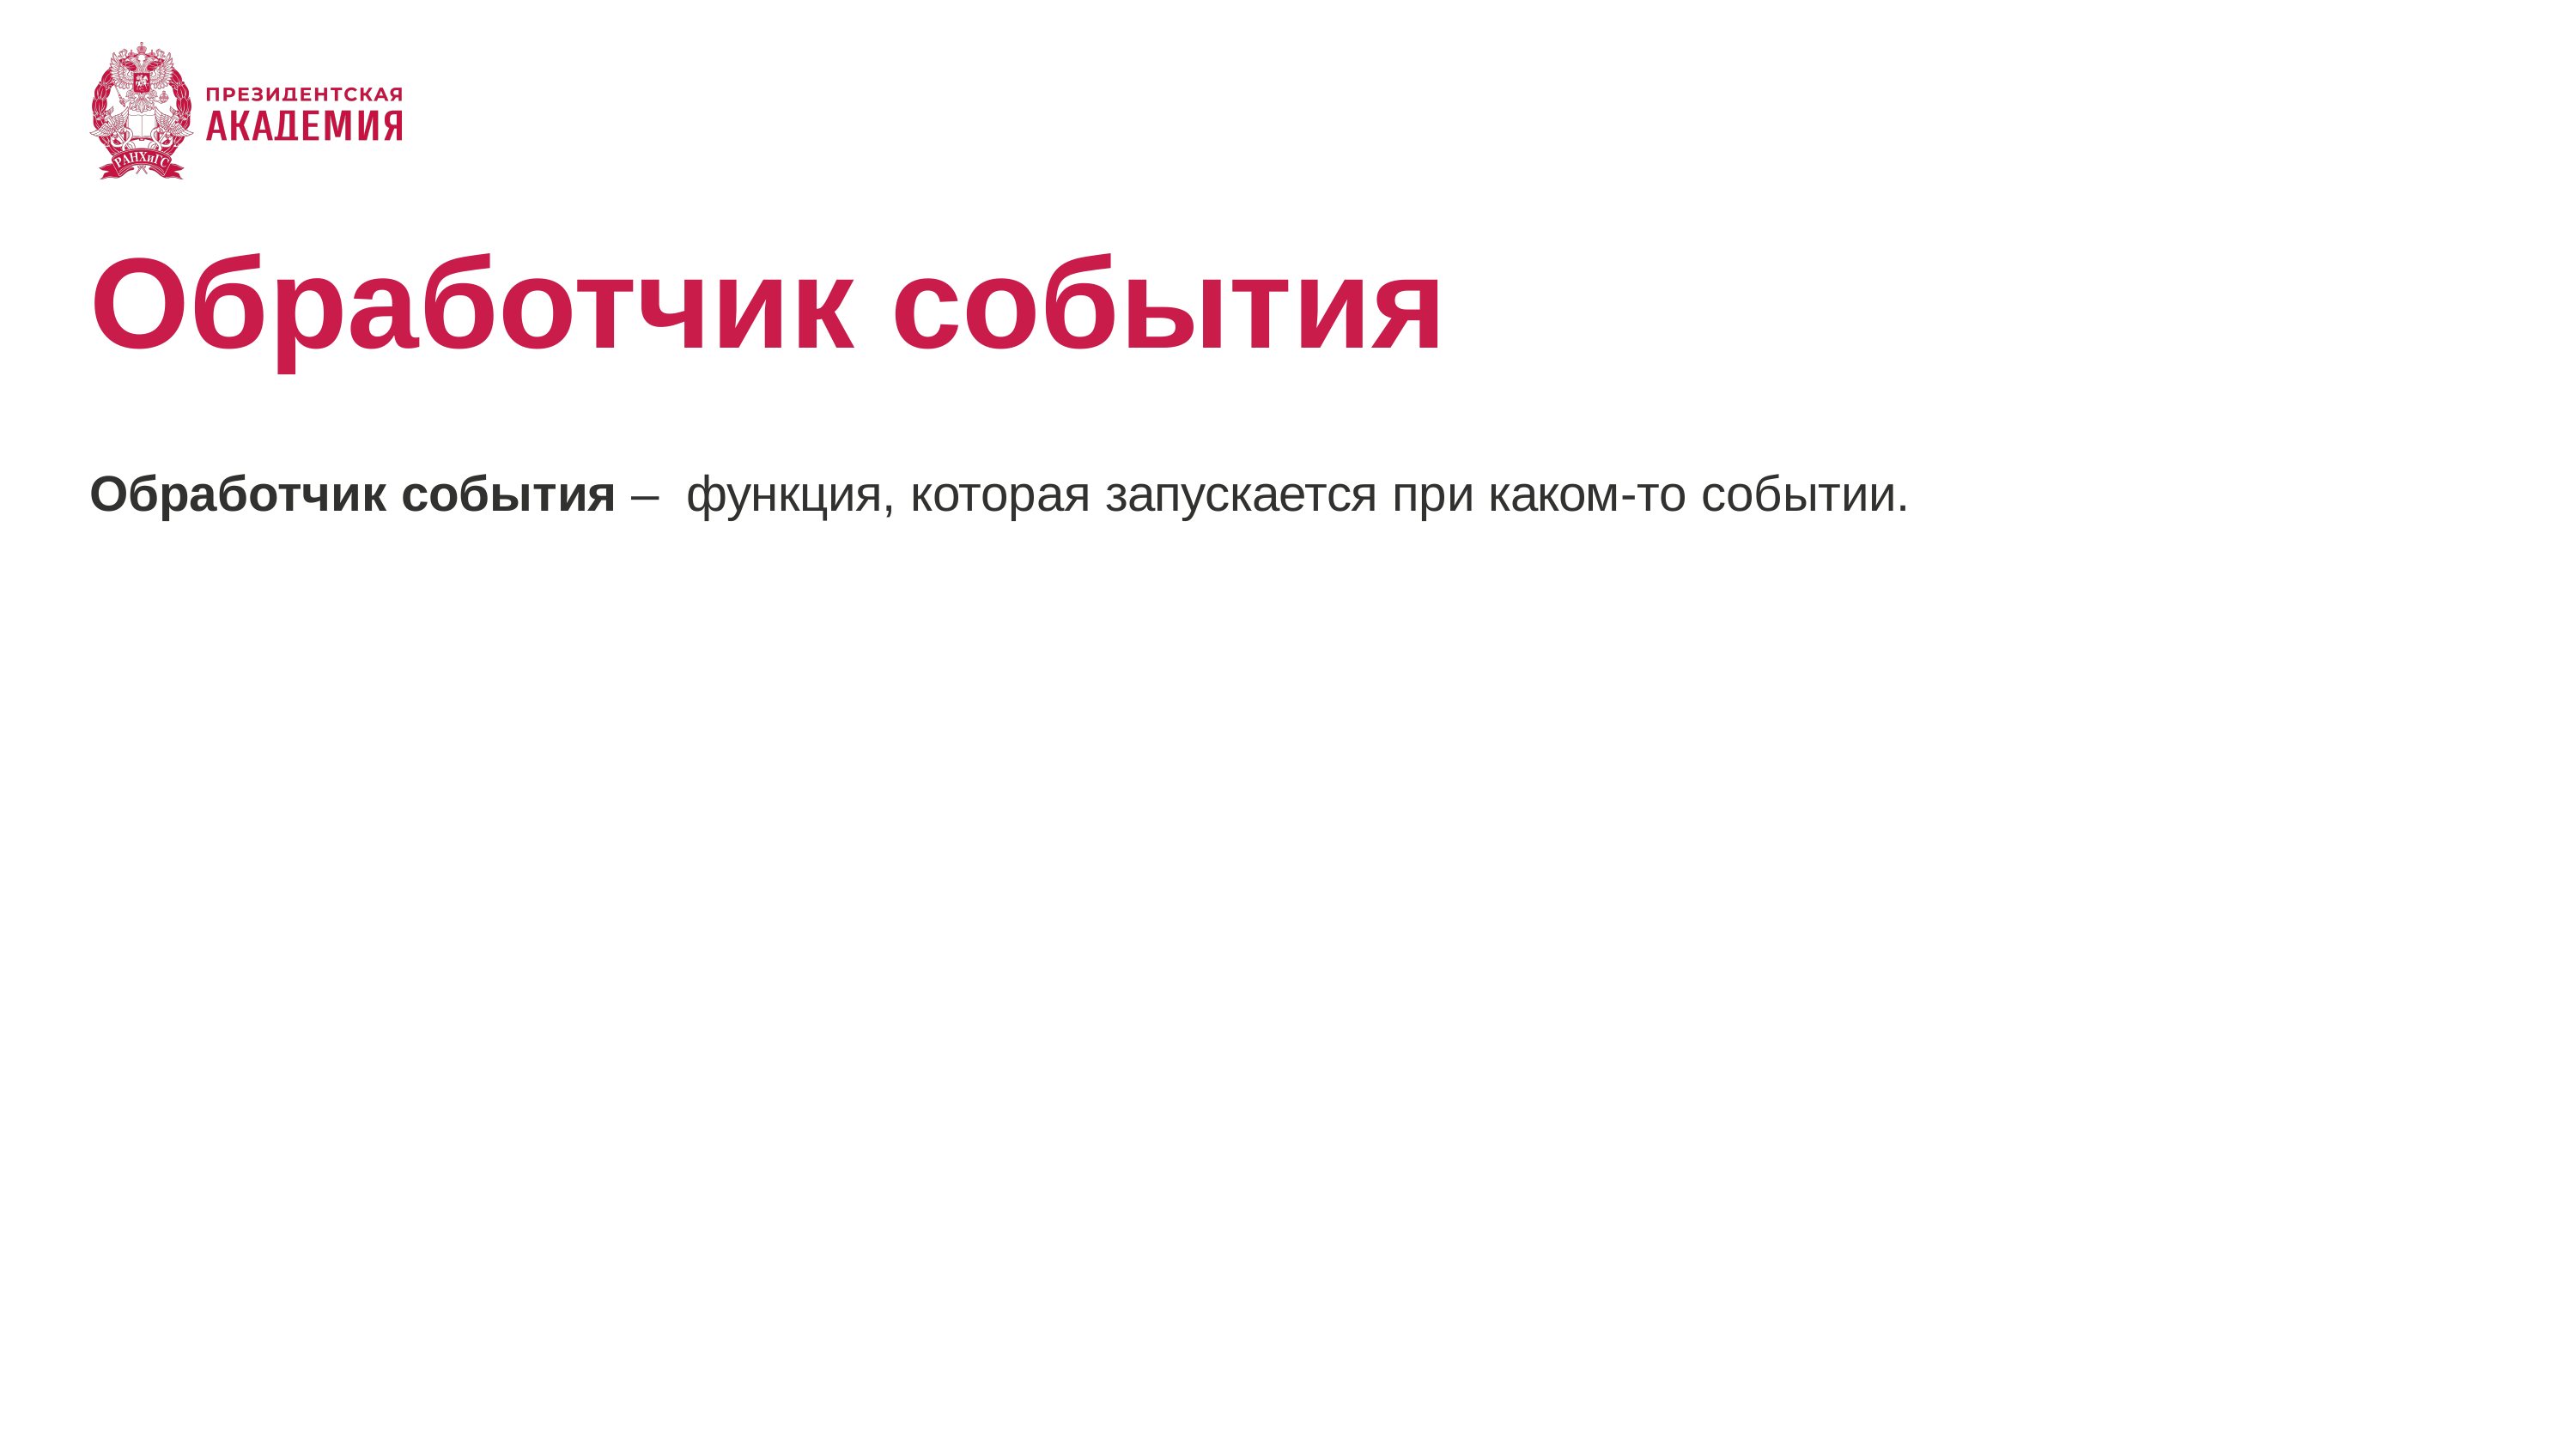

# Обработчик события
Обработчик события – функция, которая запускается при каком-то событии.